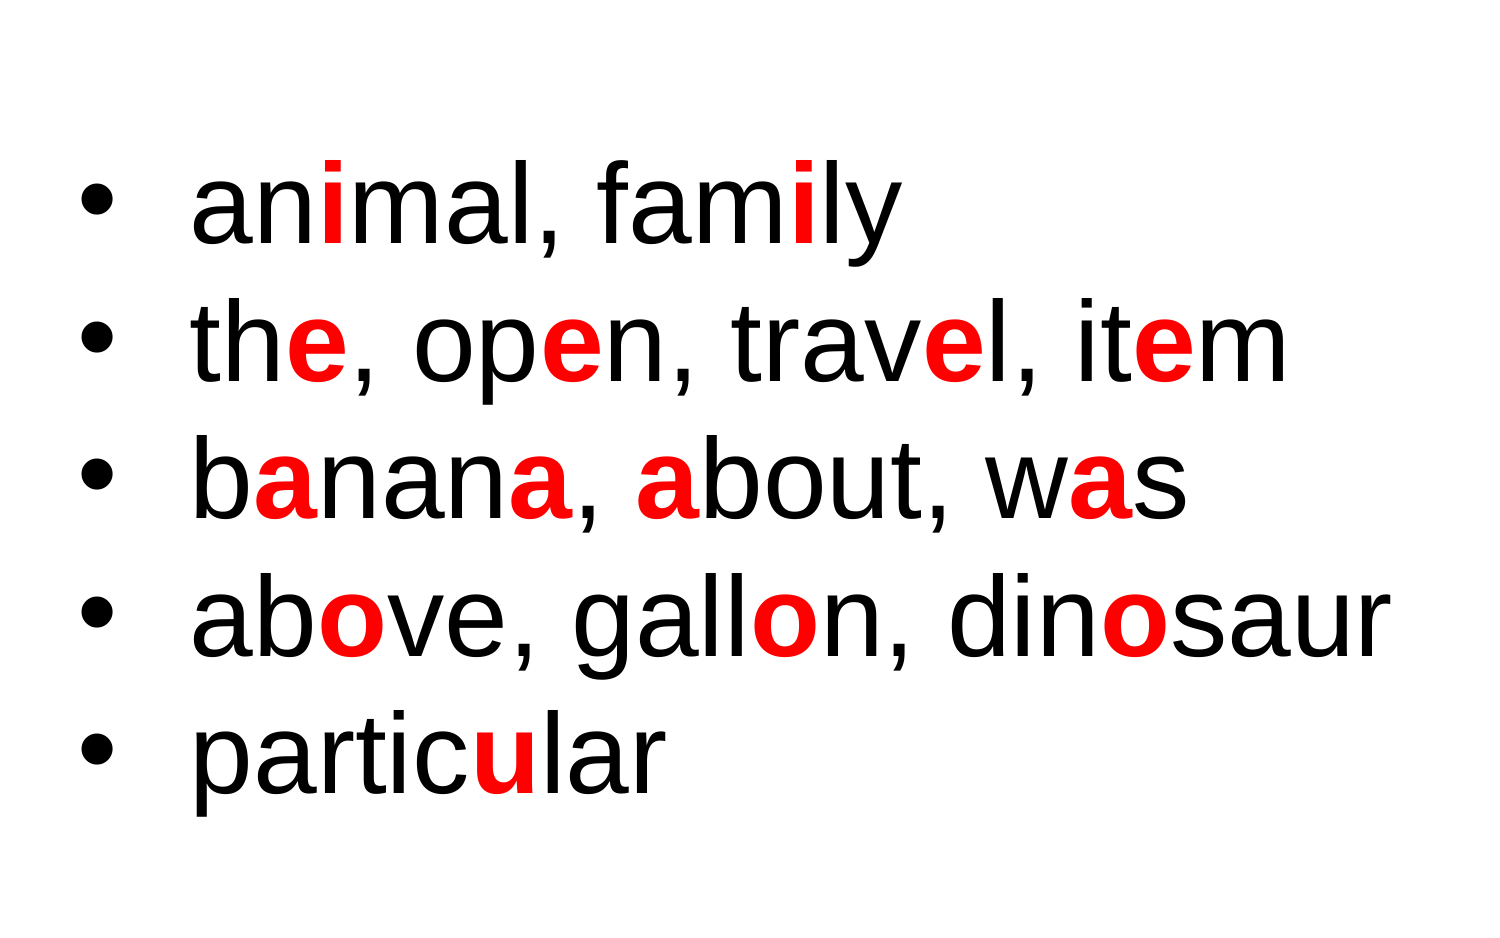

animal, family
the, open, travel, item
banana, about, was
above, gallon, dinosaur
particular